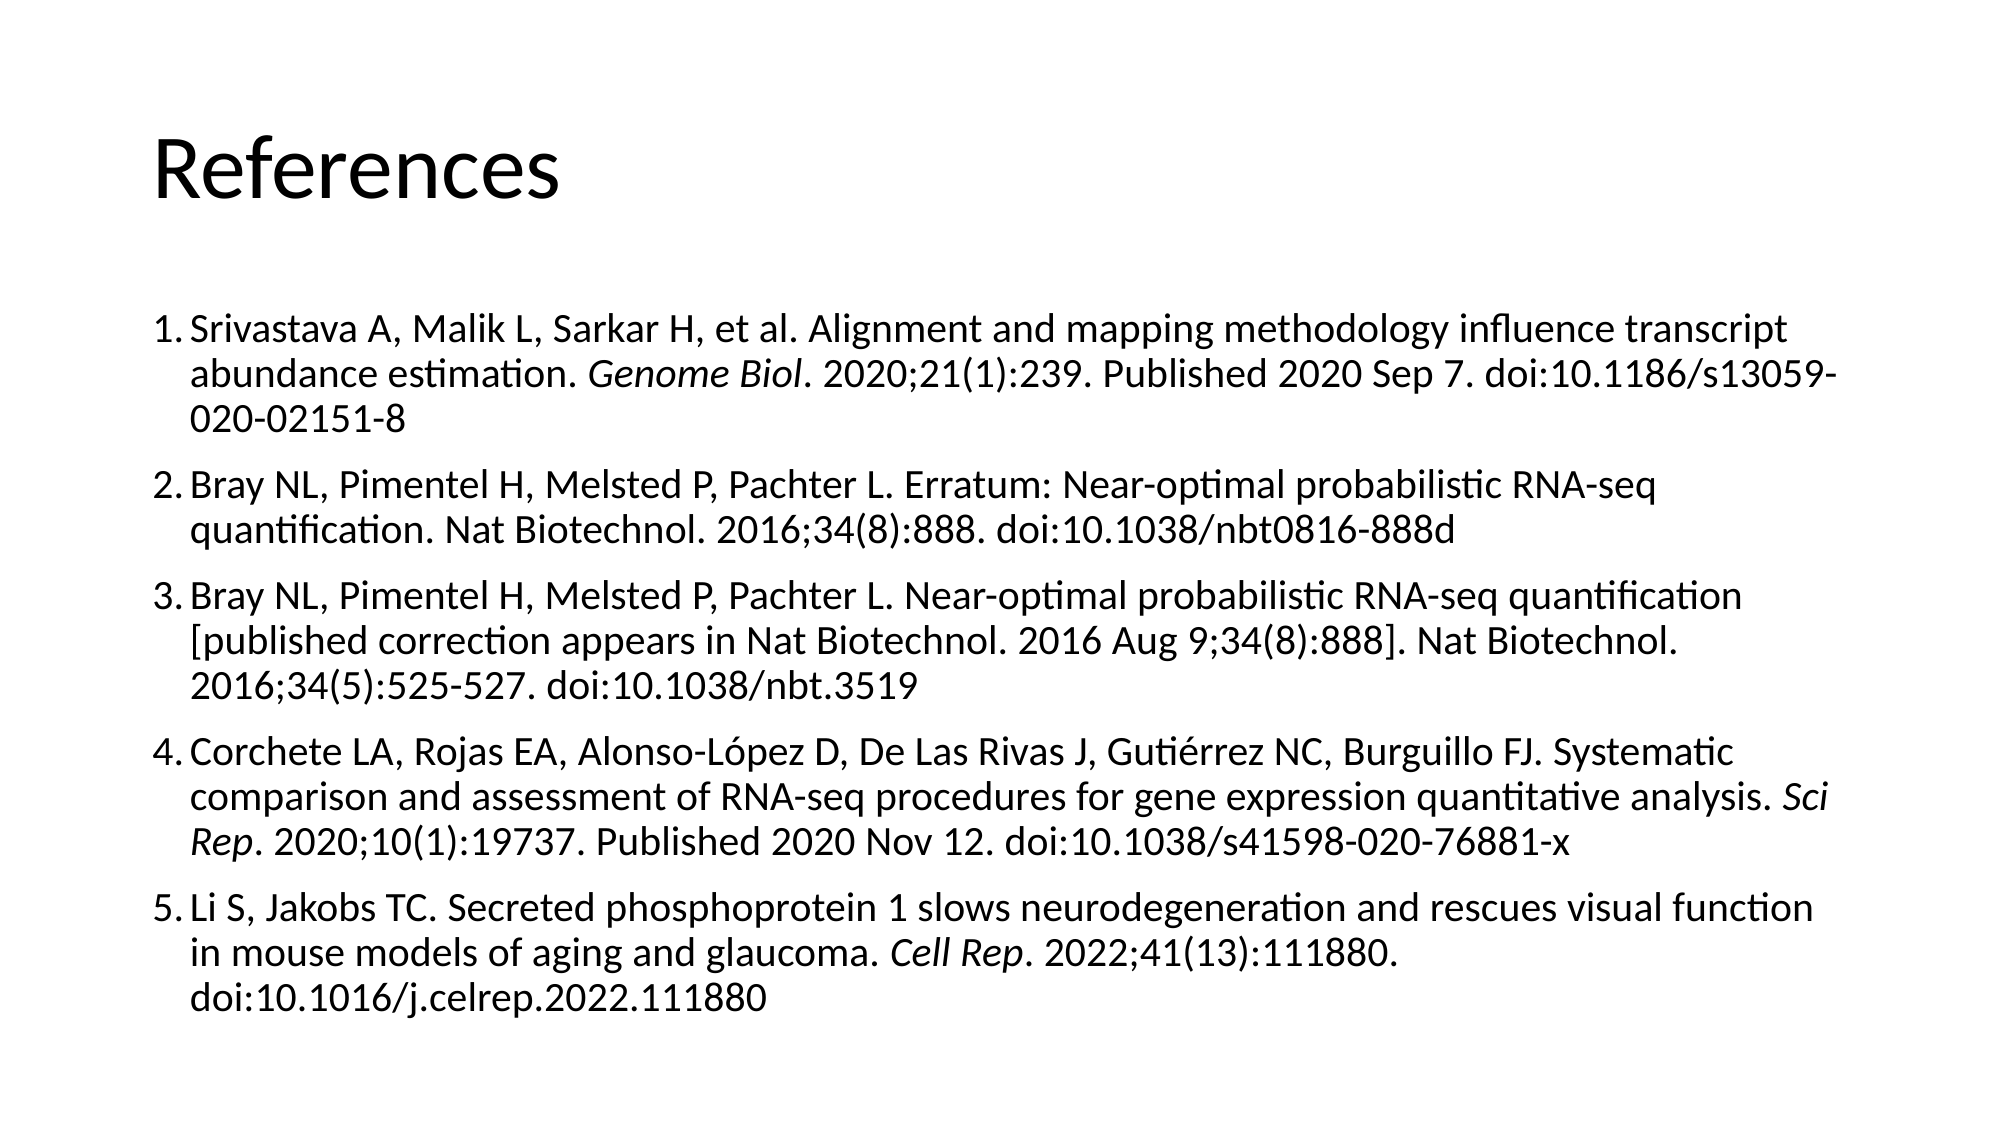

# References
Srivastava A, Malik L, Sarkar H, et al. Alignment and mapping methodology influence transcript abundance estimation. Genome Biol. 2020;21(1):239. Published 2020 Sep 7. doi:10.1186/s13059-020-02151-8
Bray NL, Pimentel H, Melsted P, Pachter L. Erratum: Near-optimal probabilistic RNA-seq quantification. Nat Biotechnol. 2016;34(8):888. doi:10.1038/nbt0816-888d
Bray NL, Pimentel H, Melsted P, Pachter L. Near-optimal probabilistic RNA-seq quantification [published correction appears in Nat Biotechnol. 2016 Aug 9;34(8):888]. Nat Biotechnol. 2016;34(5):525-527. doi:10.1038/nbt.3519
Corchete LA, Rojas EA, Alonso-López D, De Las Rivas J, Gutiérrez NC, Burguillo FJ. Systematic comparison and assessment of RNA-seq procedures for gene expression quantitative analysis. Sci Rep. 2020;10(1):19737. Published 2020 Nov 12. doi:10.1038/s41598-020-76881-x
Li S, Jakobs TC. Secreted phosphoprotein 1 slows neurodegeneration and rescues visual function in mouse models of aging and glaucoma. Cell Rep. 2022;41(13):111880. doi:10.1016/j.celrep.2022.111880